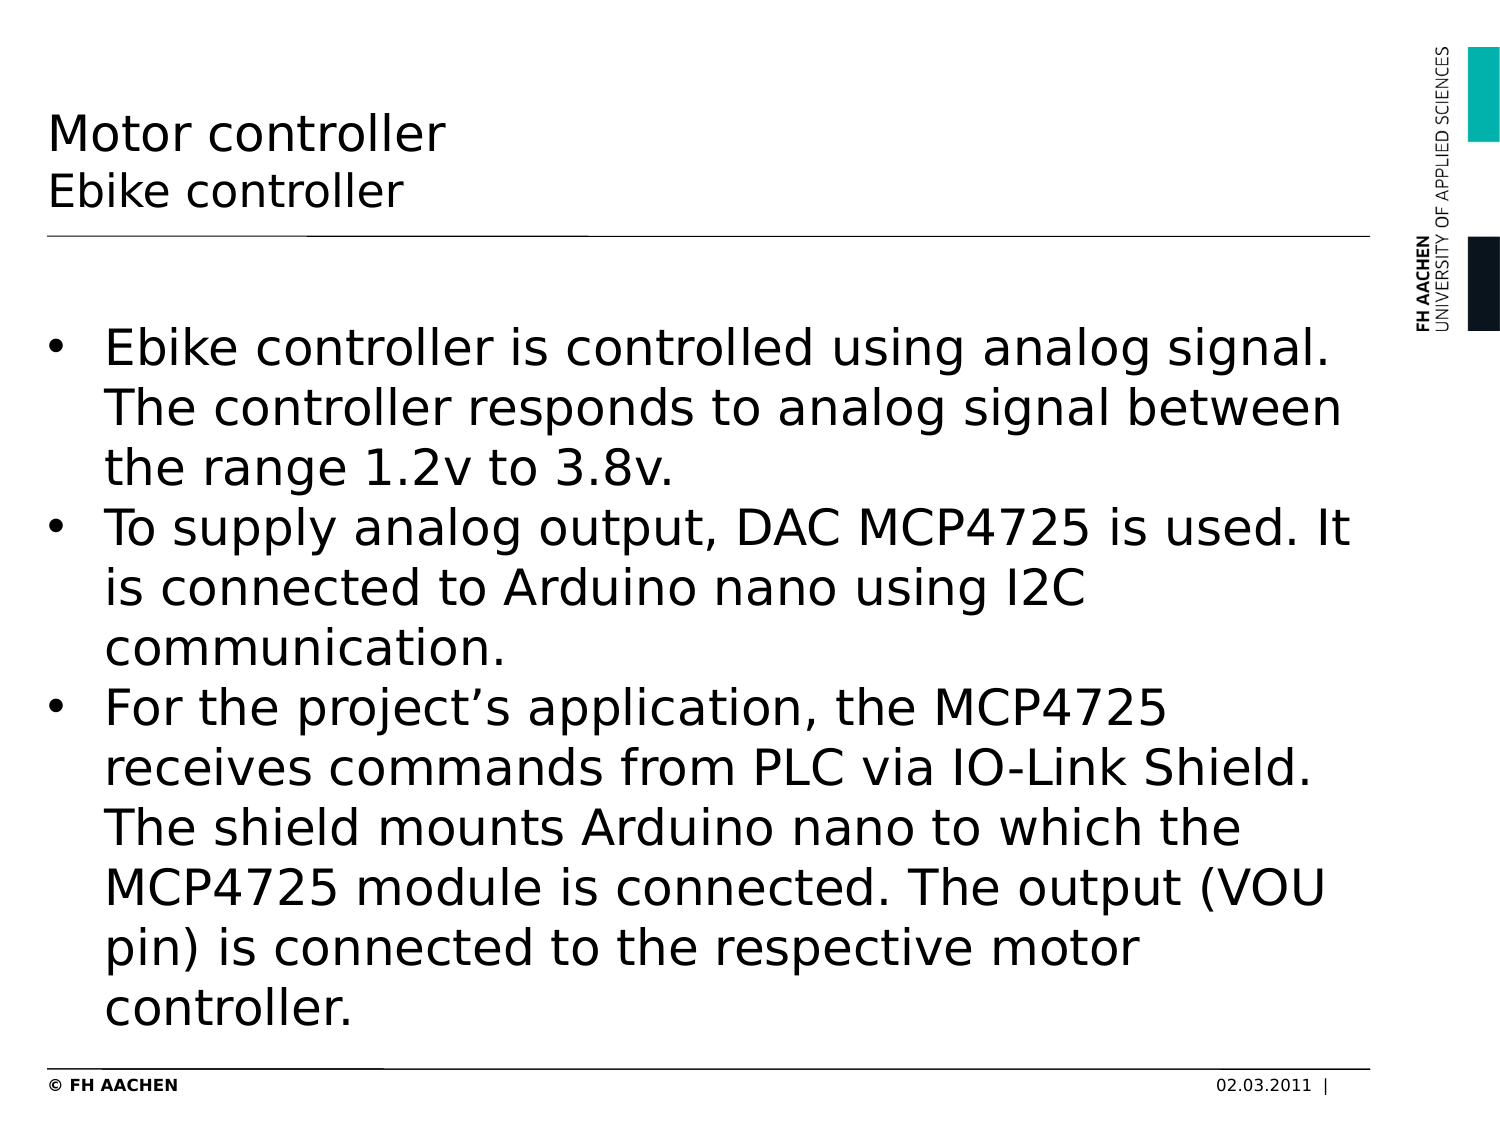

# Motor controller Ebike controller

Ebike controller is controlled using analog signal. The controller responds to analog signal between the range 1.2v to 3.8v.
To supply analog output, DAC MCP4725 is used. It is connected to Arduino nano using I2C communication.
For the project’s application, the MCP4725 receives commands from PLC via IO-Link Shield. The shield mounts Arduino nano to which the MCP4725 module is connected. The output (VOU pin) is connected to the respective motor controller.
© FH AACHEN
02.03.2011  |
46